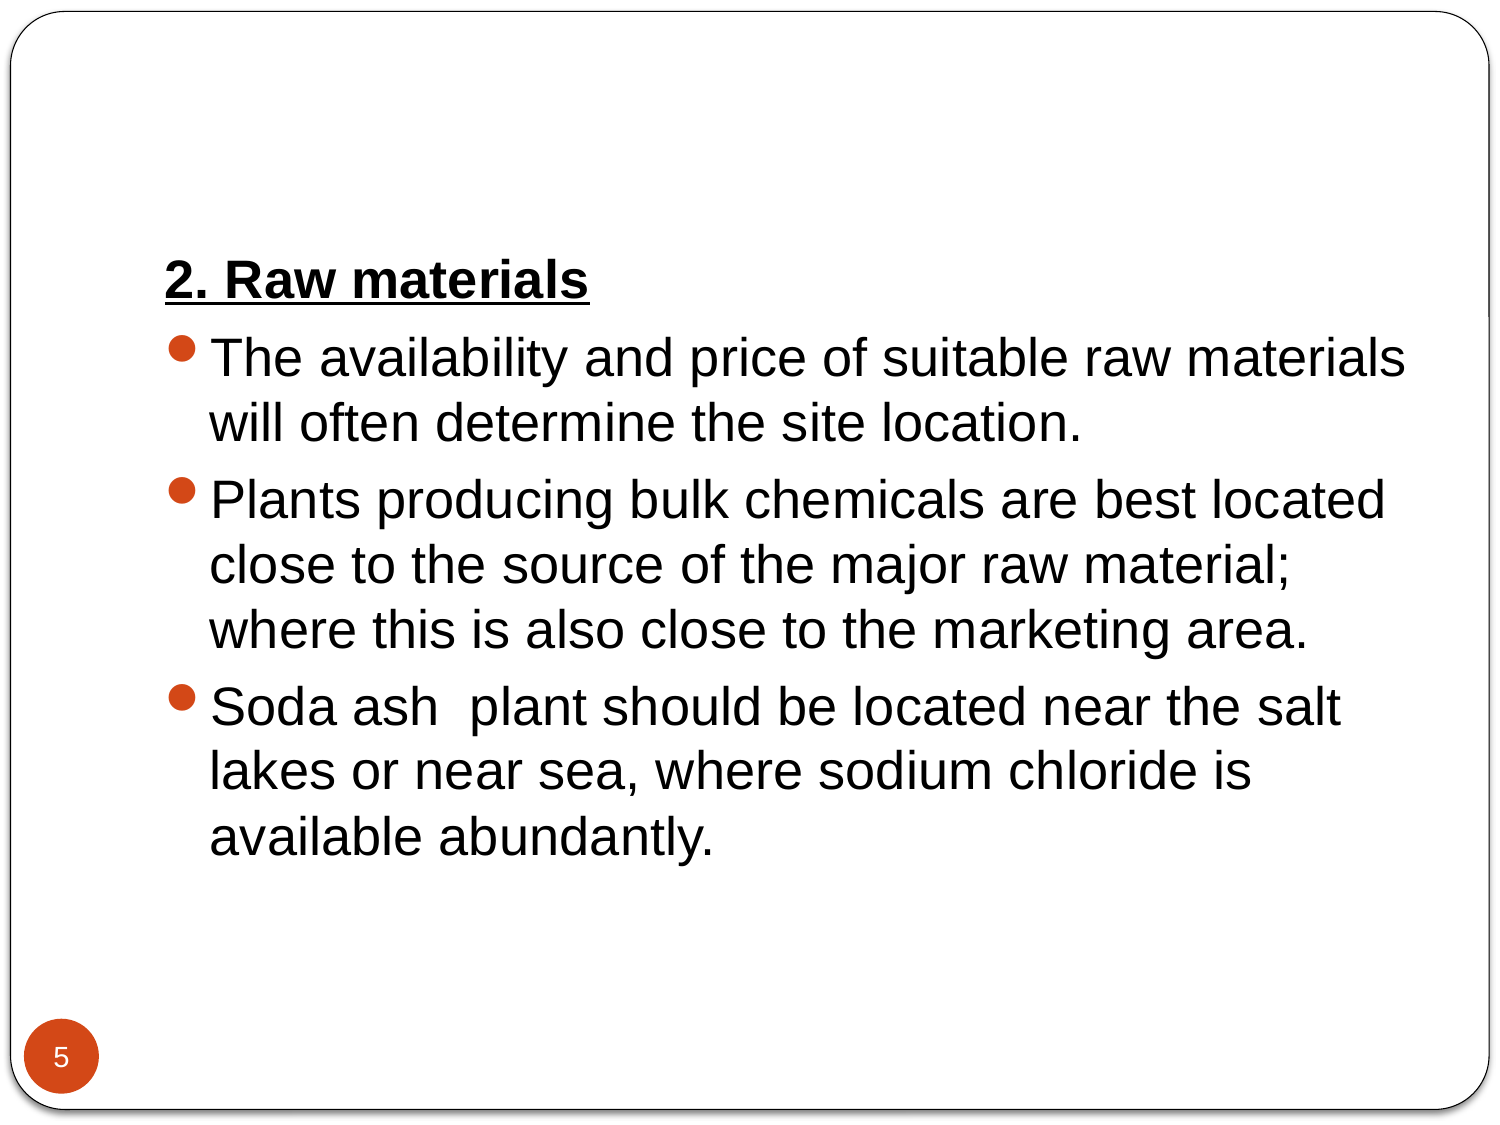

2. Raw materials
The availability and price of suitable raw materials will often determine the site location.
Plants producing bulk chemicals are best located close to the source of the major raw material; where this is also close to the marketing area.
Soda ash  plant should be located near the salt lakes or near sea, where sodium chloride is available abundantly.
5